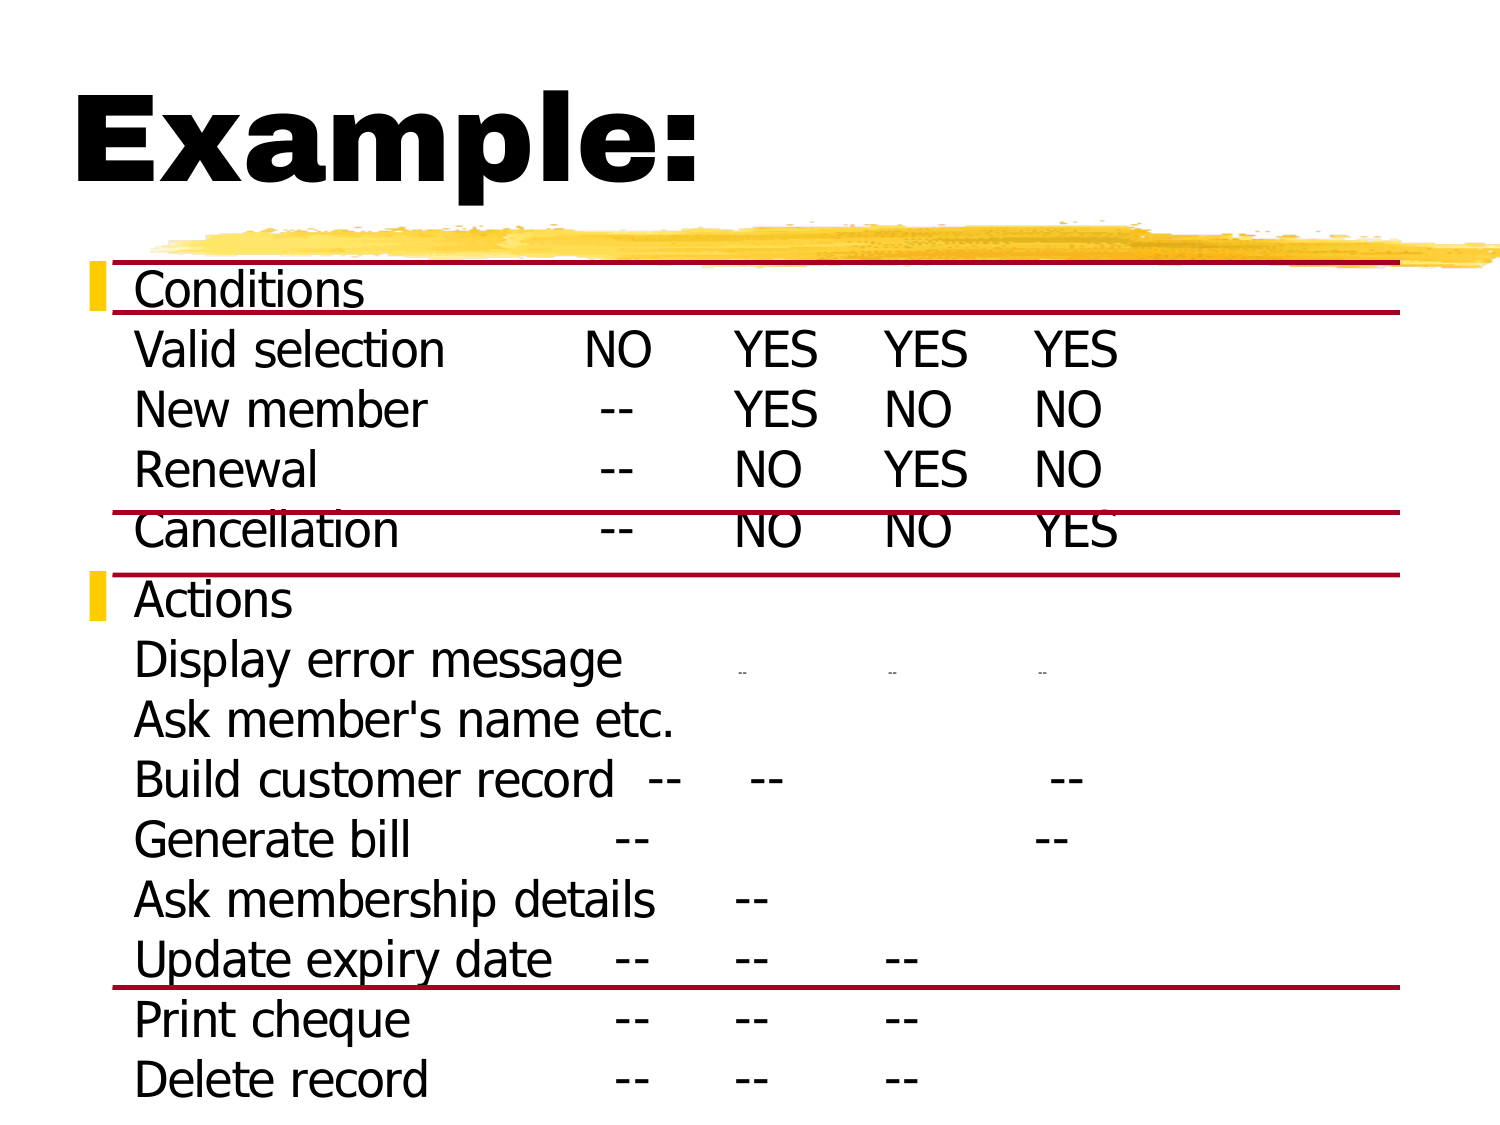

# Example:
Conditions
Valid selection      	NO	YES	YES	YES
New member 	 --	YES	NO	NO
Renewal		 --	NO	YES	NO
Cancellation		 --	NO	NO	YES
Actions
Display error message    	 --	 --	 --
Ask member's name etc.
Build customer record  --	 --	   	 --
Generate bill   	  --	   	   	--
Ask membership details	--
Update expiry date	  --	--	--
Print cheque 		  --	--	--
Delete record 	  --	--	--

58